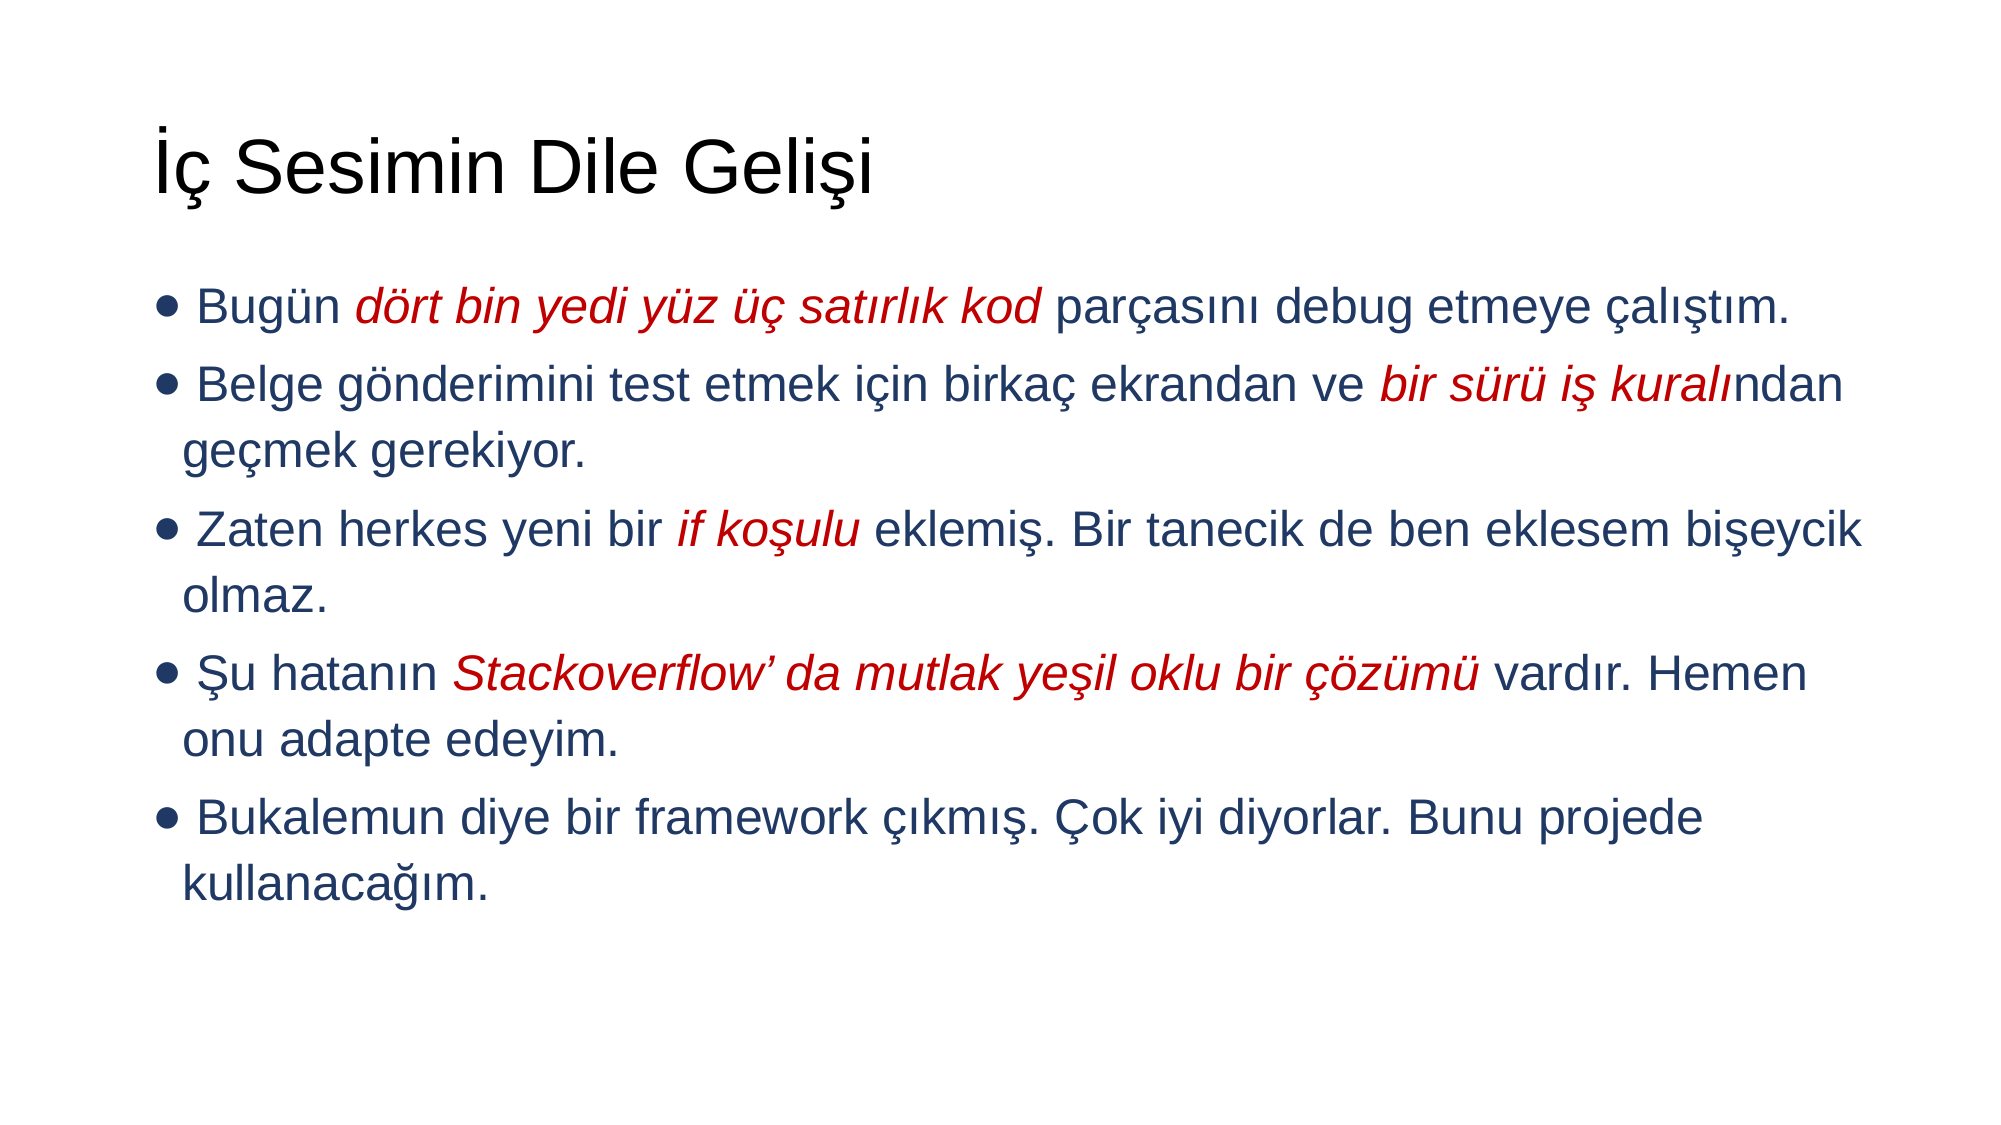

# İç Sesimin Dile Gelişi
 Bugün dört bin yedi yüz üç satırlık kod parçasını debug etmeye çalıştım.
 Belge gönderimini test etmek için birkaç ekrandan ve bir sürü iş kuralından geçmek gerekiyor.
 Zaten herkes yeni bir if koşulu eklemiş. Bir tanecik de ben eklesem bişeycik olmaz.
 Şu hatanın Stackoverflow’ da mutlak yeşil oklu bir çözümü vardır. Hemen onu adapte edeyim.
 Bukalemun diye bir framework çıkmış. Çok iyi diyorlar. Bunu projede kullanacağım.